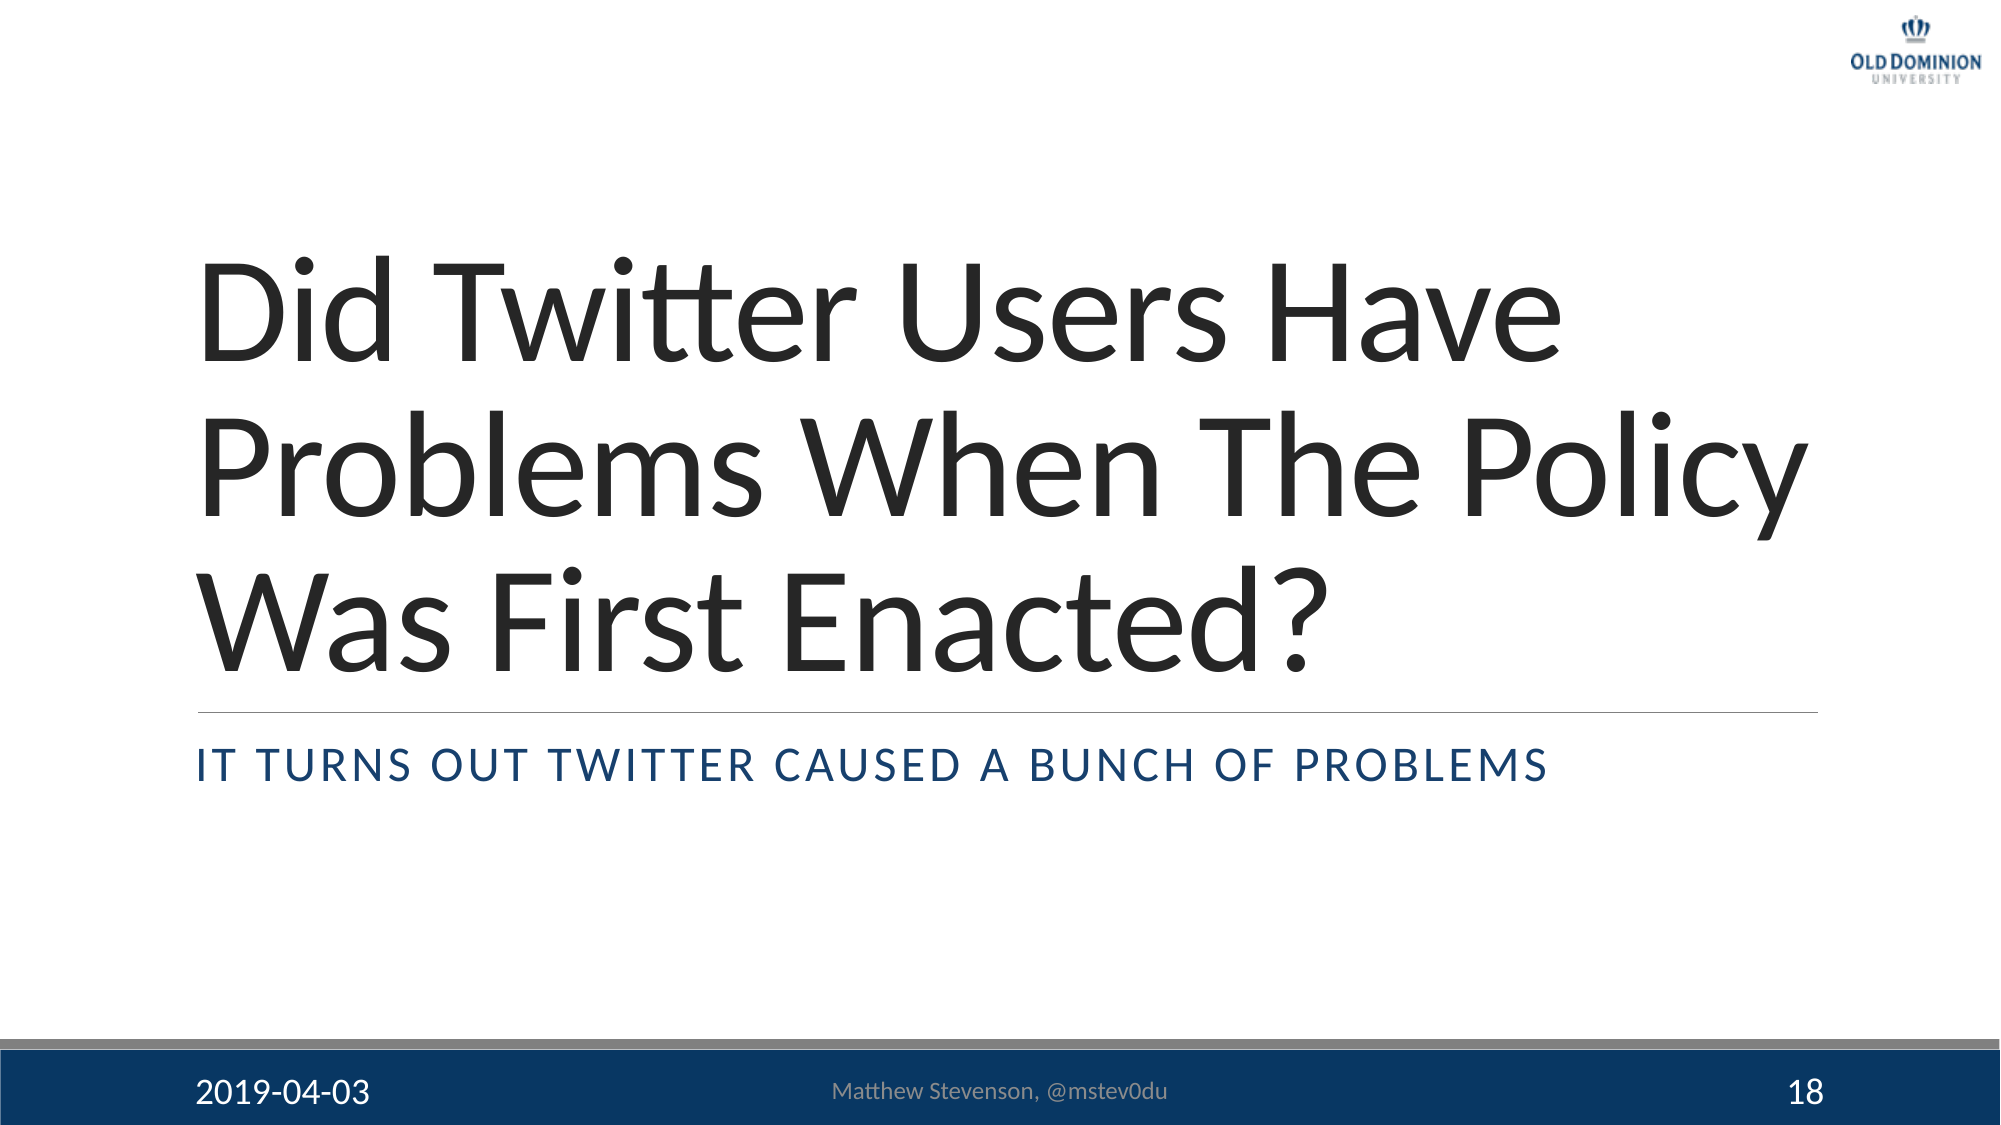

# Did Twitter Users Have Problems When The Policy Was First Enacted?
It Turns Out Twitter Caused A Bunch Of Problems
2019-04-03
Matthew Stevenson, @mstev0du
18